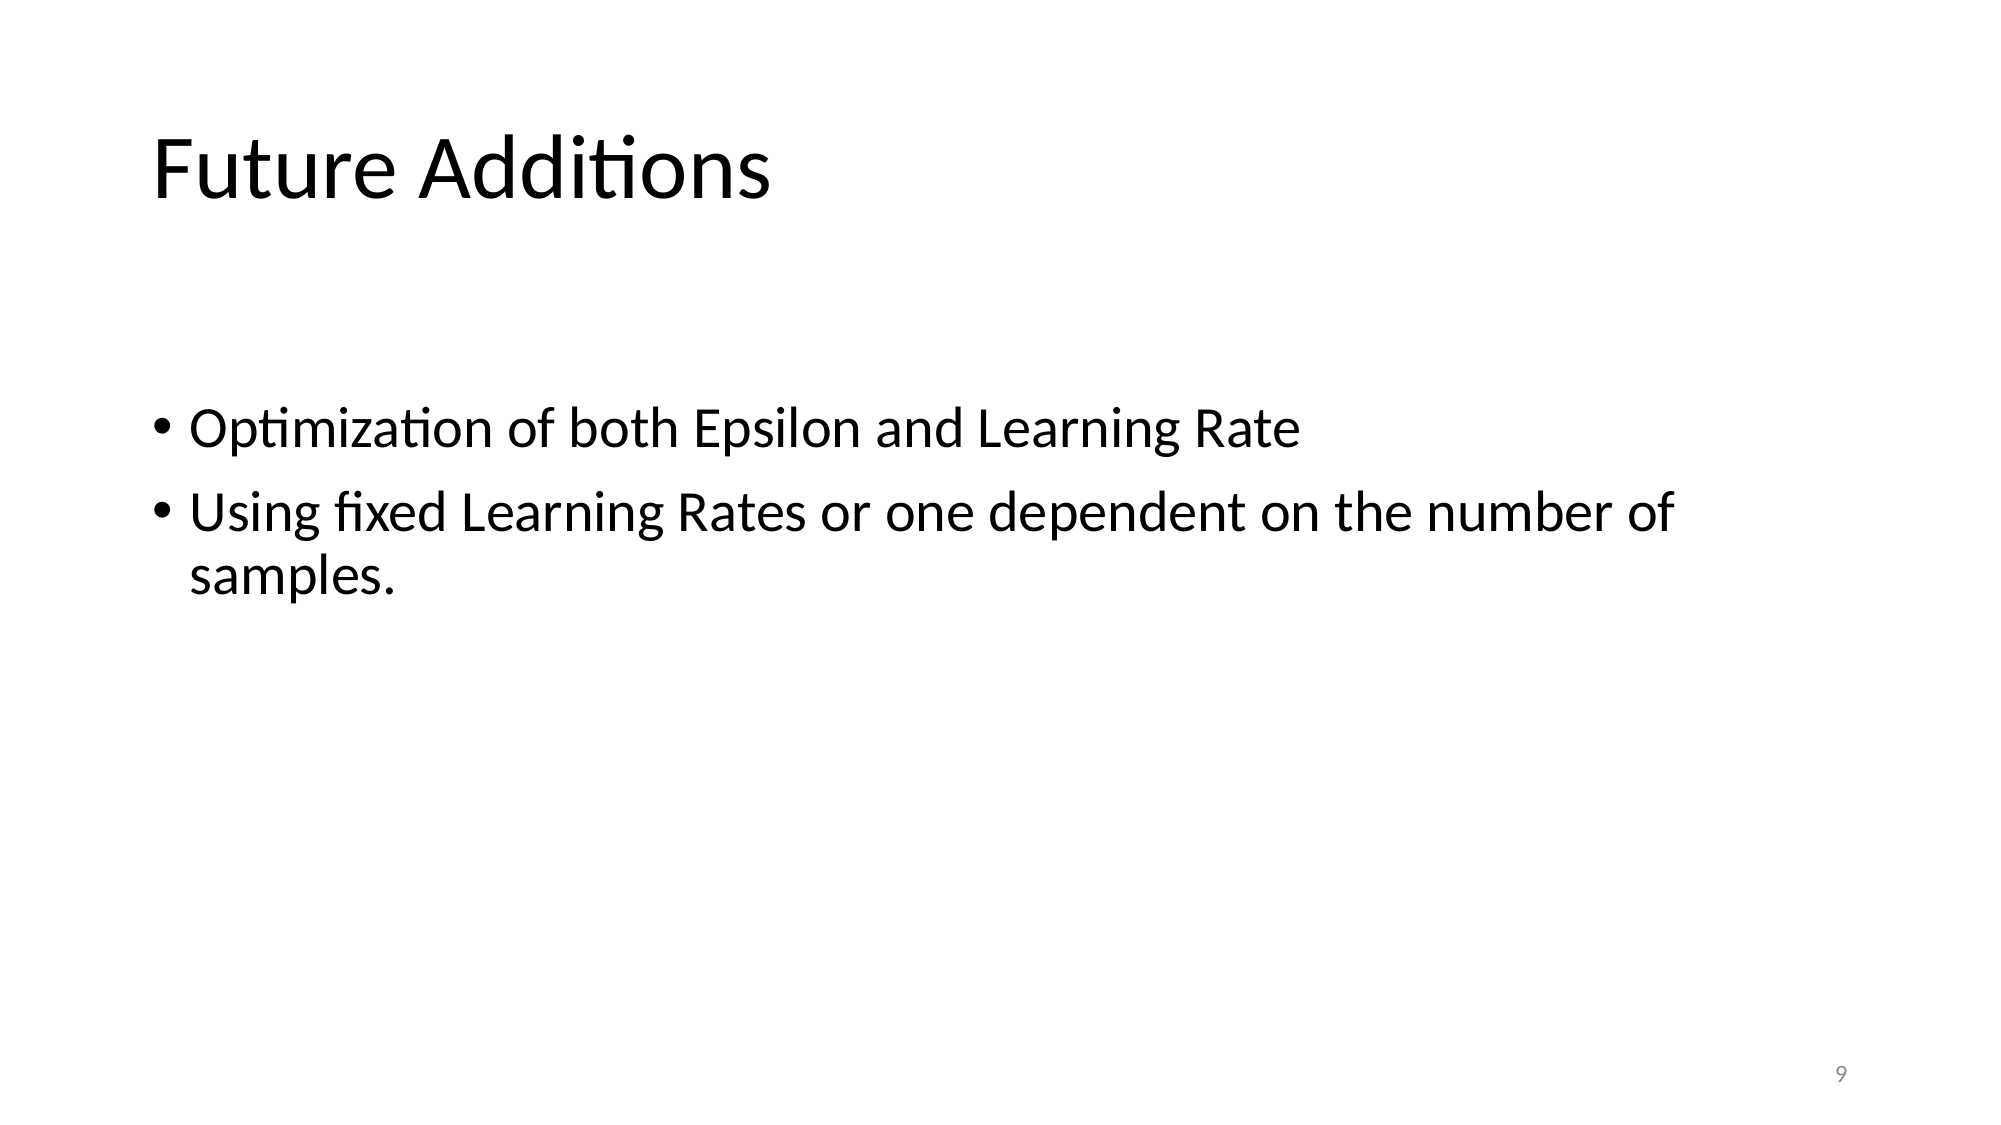

# Future Additions

Optimization of both Epsilon and Learning Rate
Using fixed Learning Rates or one dependent on the number of samples.
9